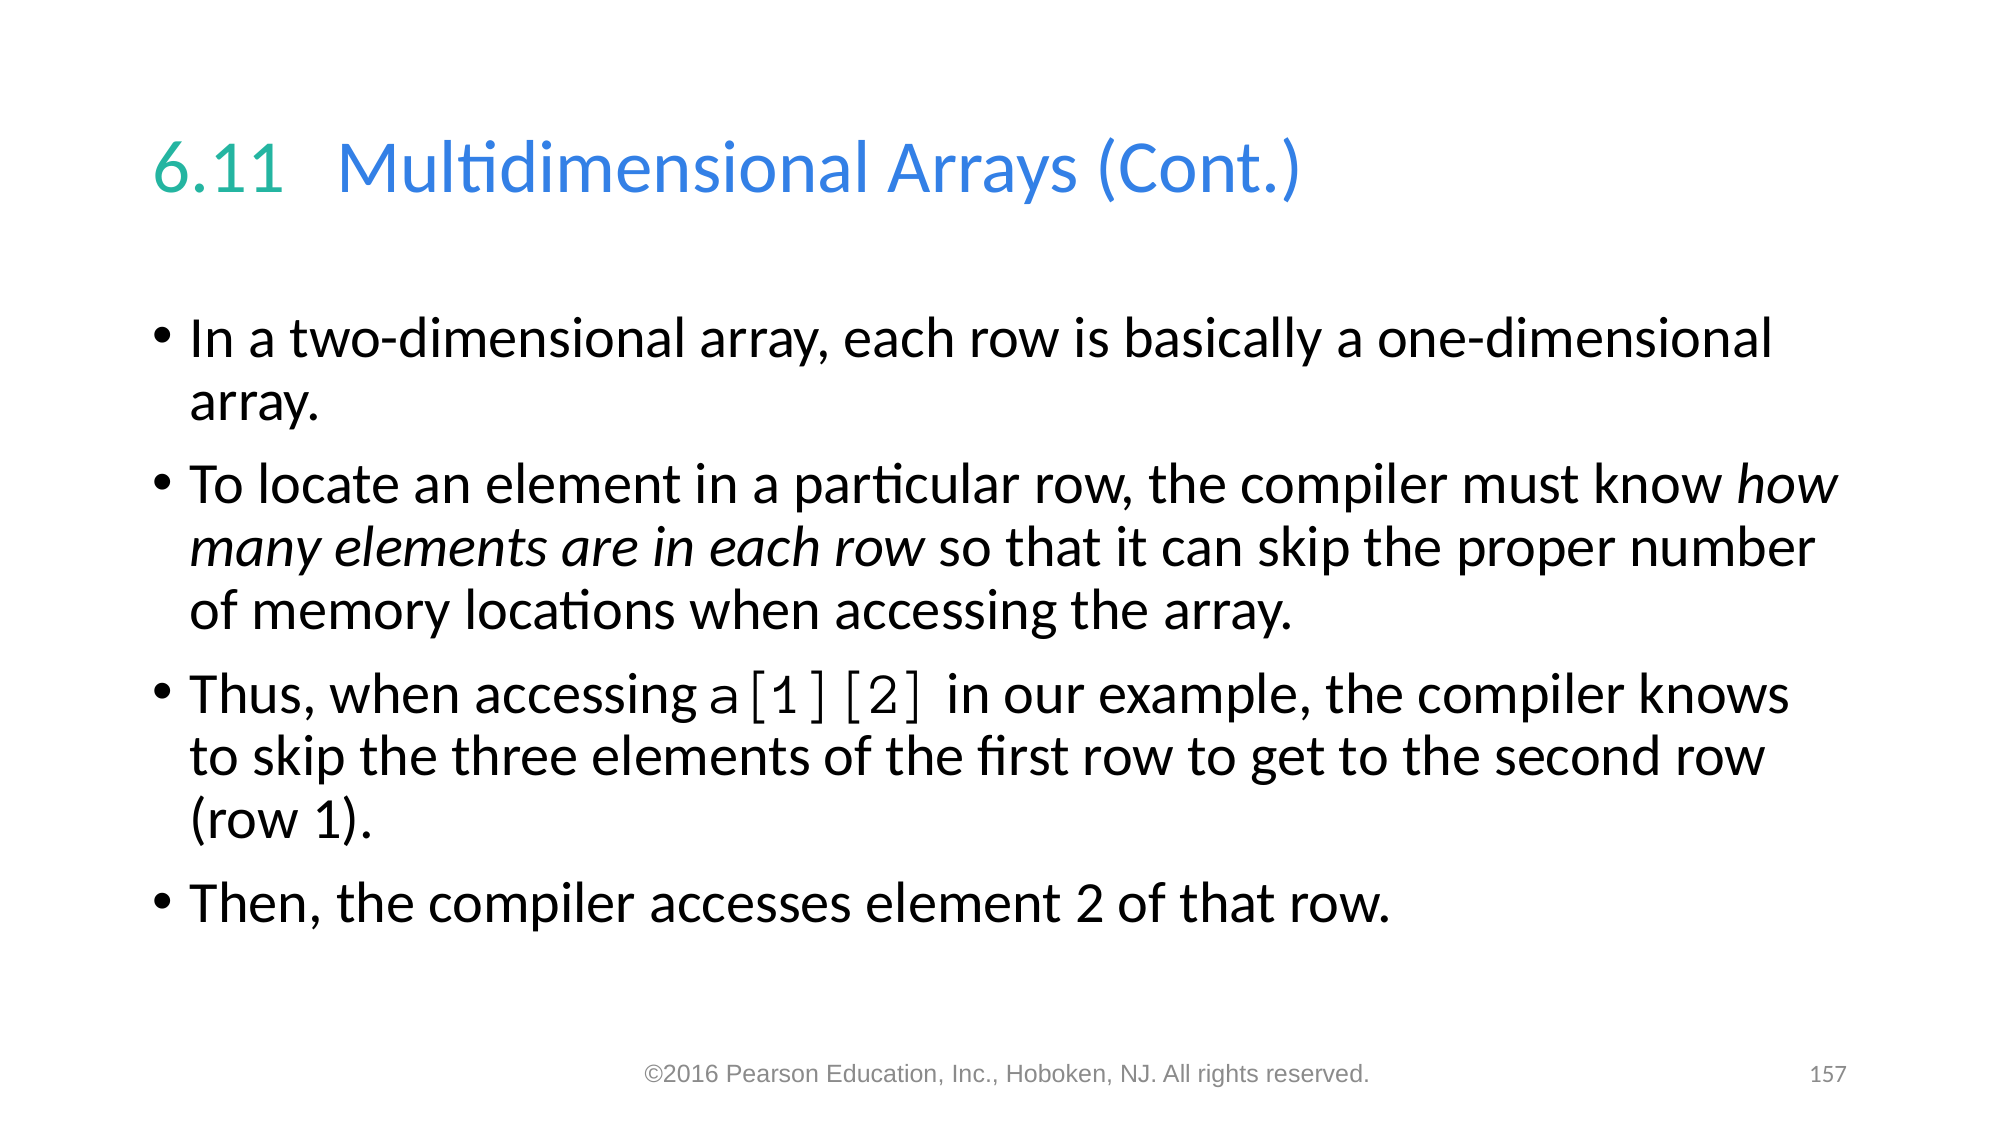

# 6.11   Multidimensional Arrays (Cont.)
In a two-dimensional array, each row is basically a one-dimensional array.
To locate an element in a particular row, the compiler must know how many elements are in each row so that it can skip the proper number of memory locations when accessing the array.
Thus, when accessing a[1][2] in our example, the compiler knows to skip the three elements of the first row to get to the second row (row 1).
Then, the compiler accesses element 2 of that row.
157
©2016 Pearson Education, Inc., Hoboken, NJ. All rights reserved.